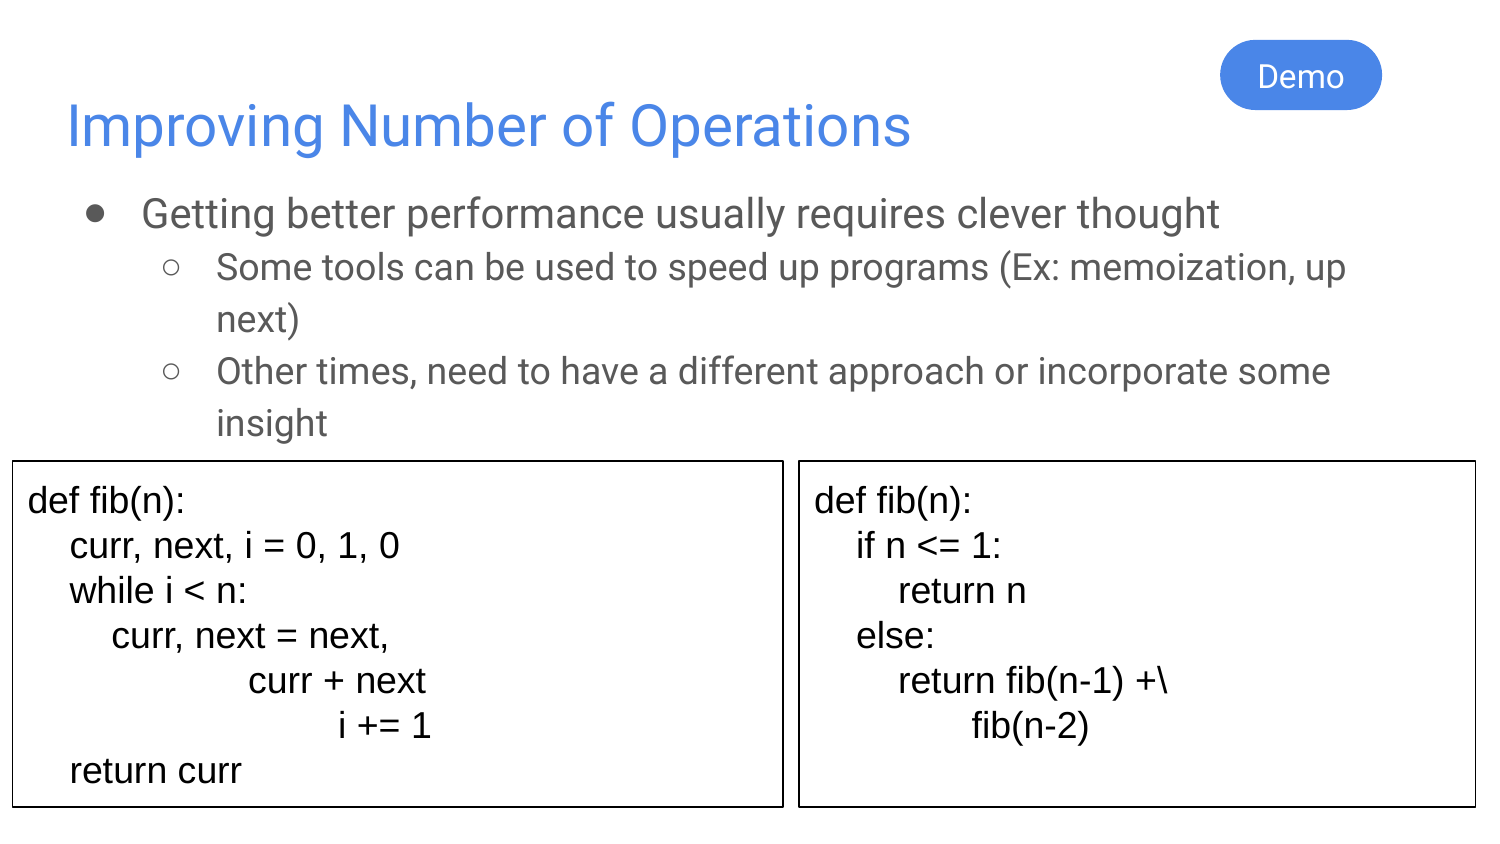

Demo
# Improving Number of Operations
Getting better performance usually requires clever thought
Some tools can be used to speed up programs (Ex: memoization, up next)
Other times, need to have a different approach or incorporate some insight
def fib(n):
    curr, next, i = 0, 1, 0
    while i < n:
        curr, next = next,
                     curr + next
		 i += 1
    return curr
def fib(n):
    if n <= 1:
        return n
    else:
        return fib(n-1) +\
               fib(n-2)